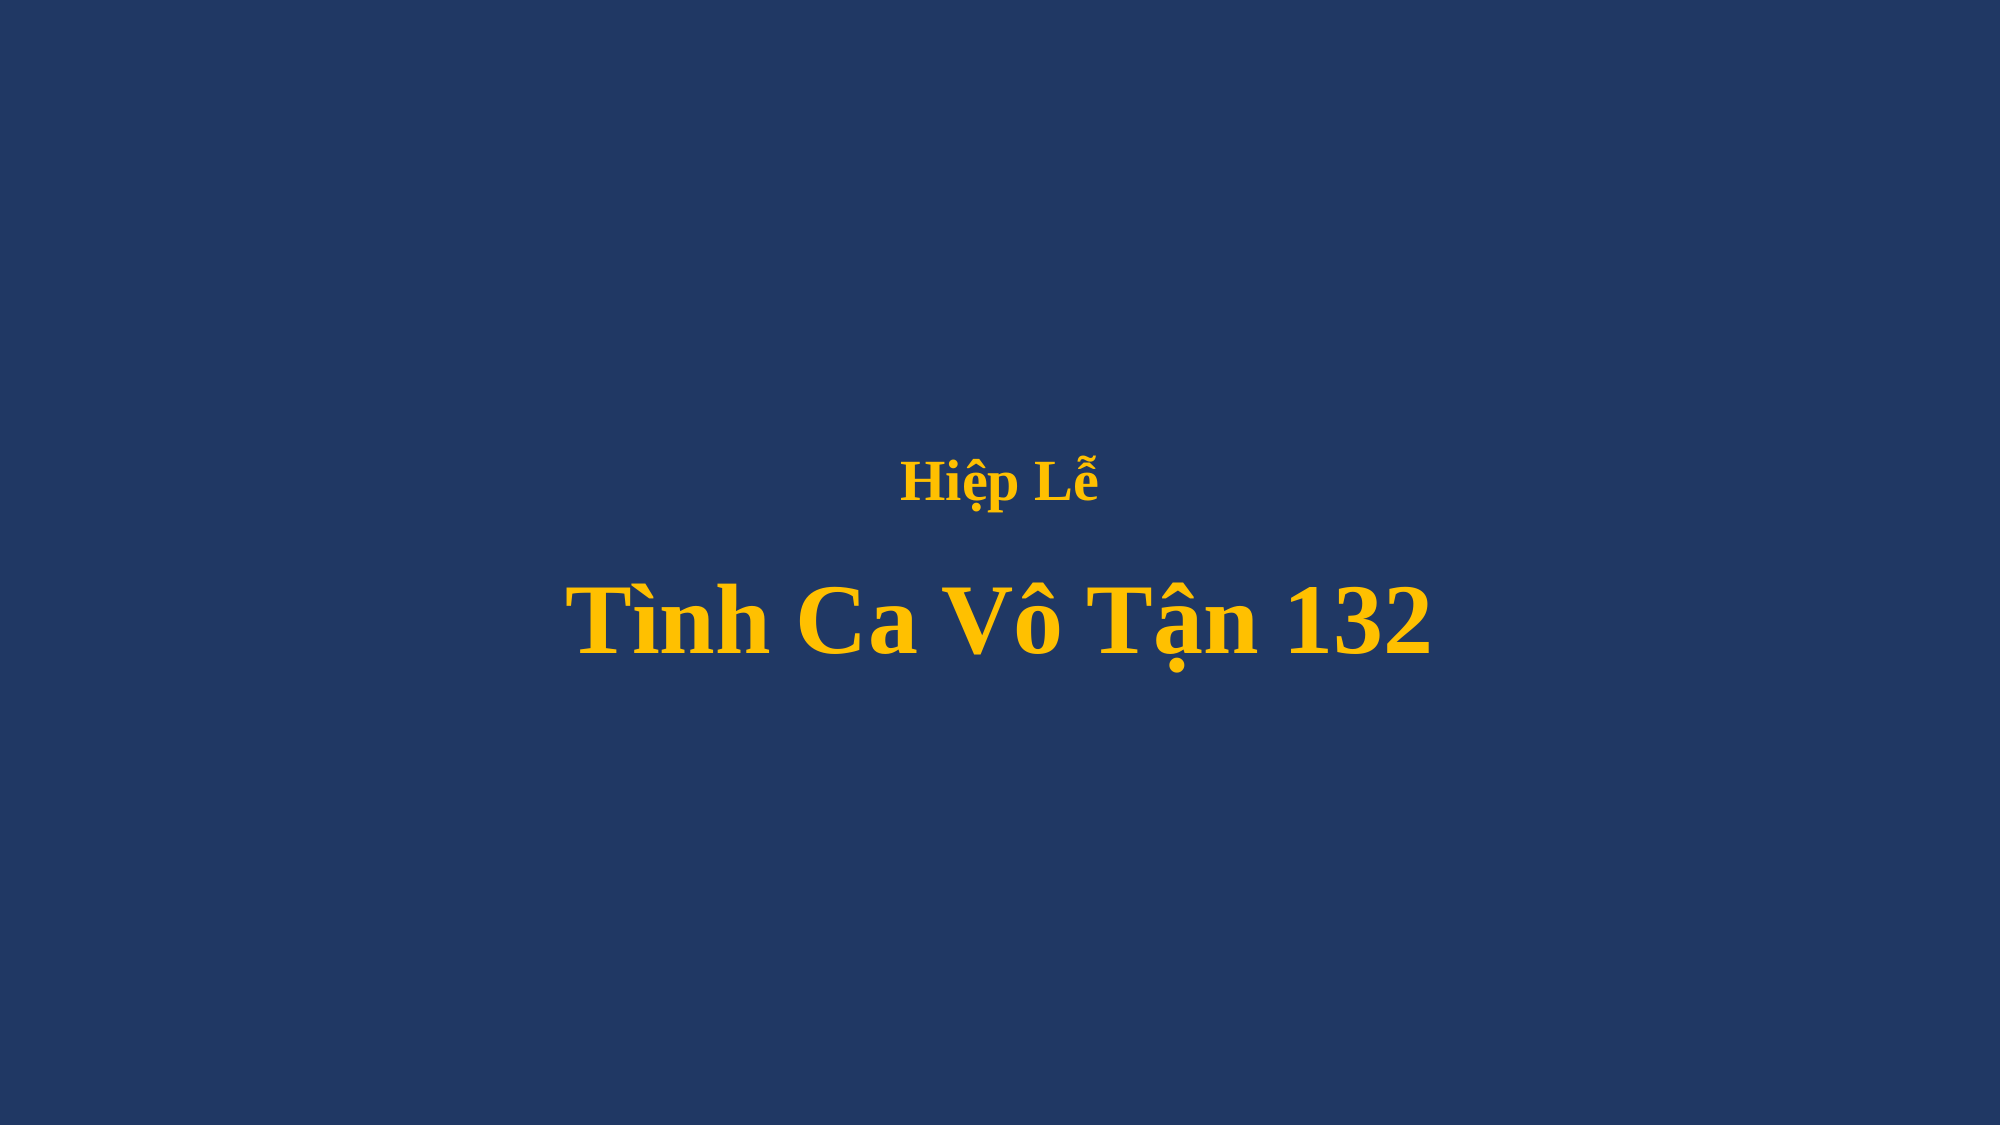

# Hiệp Lễ Tình Ca Vô Tận 132